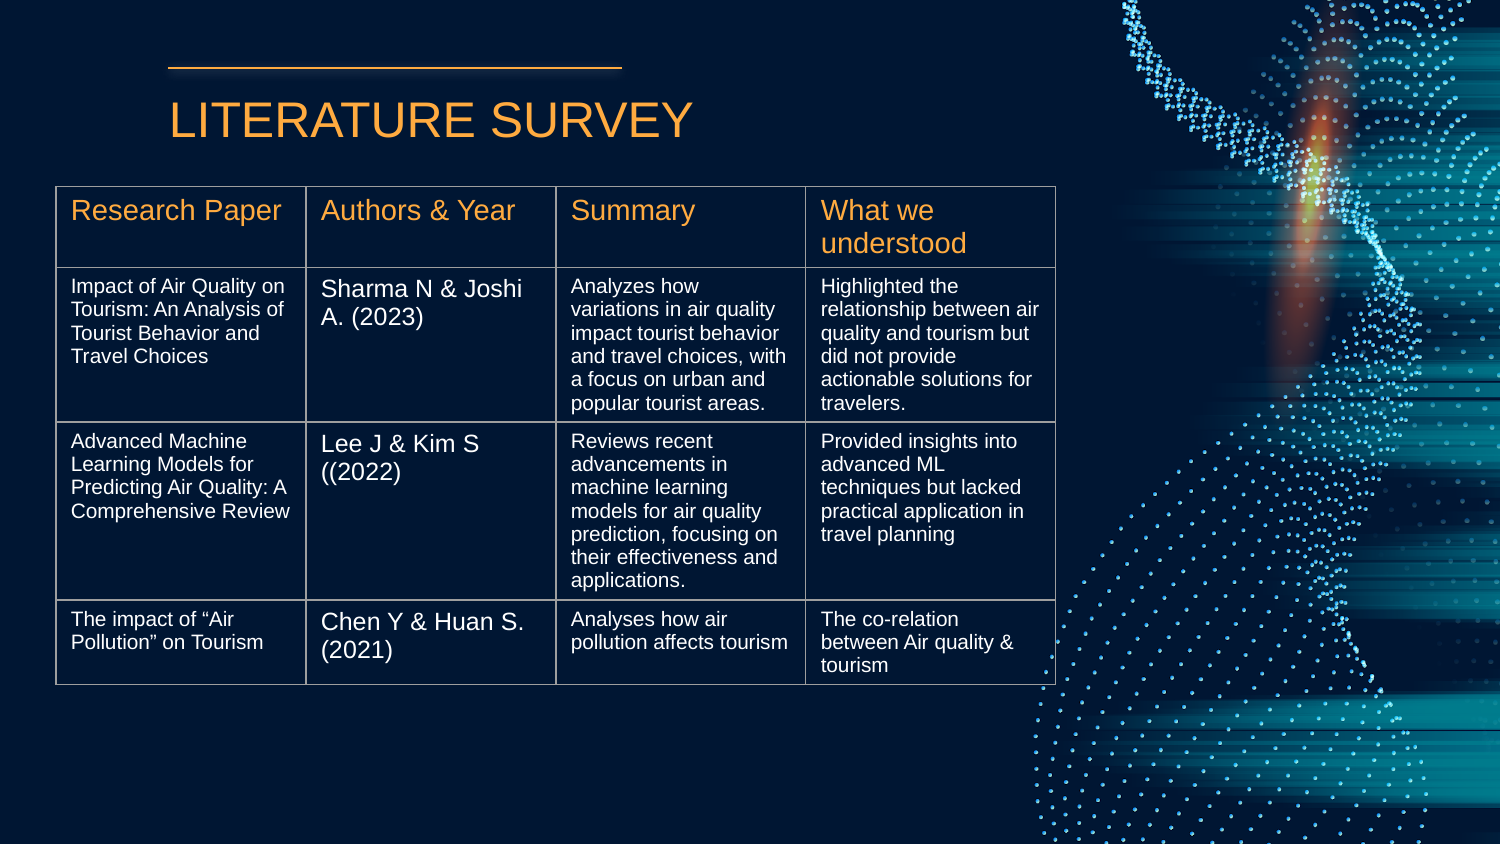

# LITERATURE SURVEY
| Research Paper | Authors & Year | Summary | What we understood |
| --- | --- | --- | --- |
| Impact of Air Quality on Tourism: An Analysis of Tourist Behavior and Travel Choices | Sharma N & Joshi A. (2023) | Analyzes how variations in air quality impact tourist behavior and travel choices, with a focus on urban and popular tourist areas. | Highlighted the relationship between air quality and tourism but did not provide actionable solutions for travelers. |
| Advanced Machine Learning Models for Predicting Air Quality: A Comprehensive Review | Lee J & Kim S ((2022) | Reviews recent advancements in machine learning models for air quality prediction, focusing on their effectiveness and applications. | Provided insights into advanced ML techniques but lacked practical application in travel planning |
| The impact of “Air Pollution” on Tourism | Chen Y & Huan S. (2021) | Analyses how air pollution affects tourism | The co-relation between Air quality & tourism |